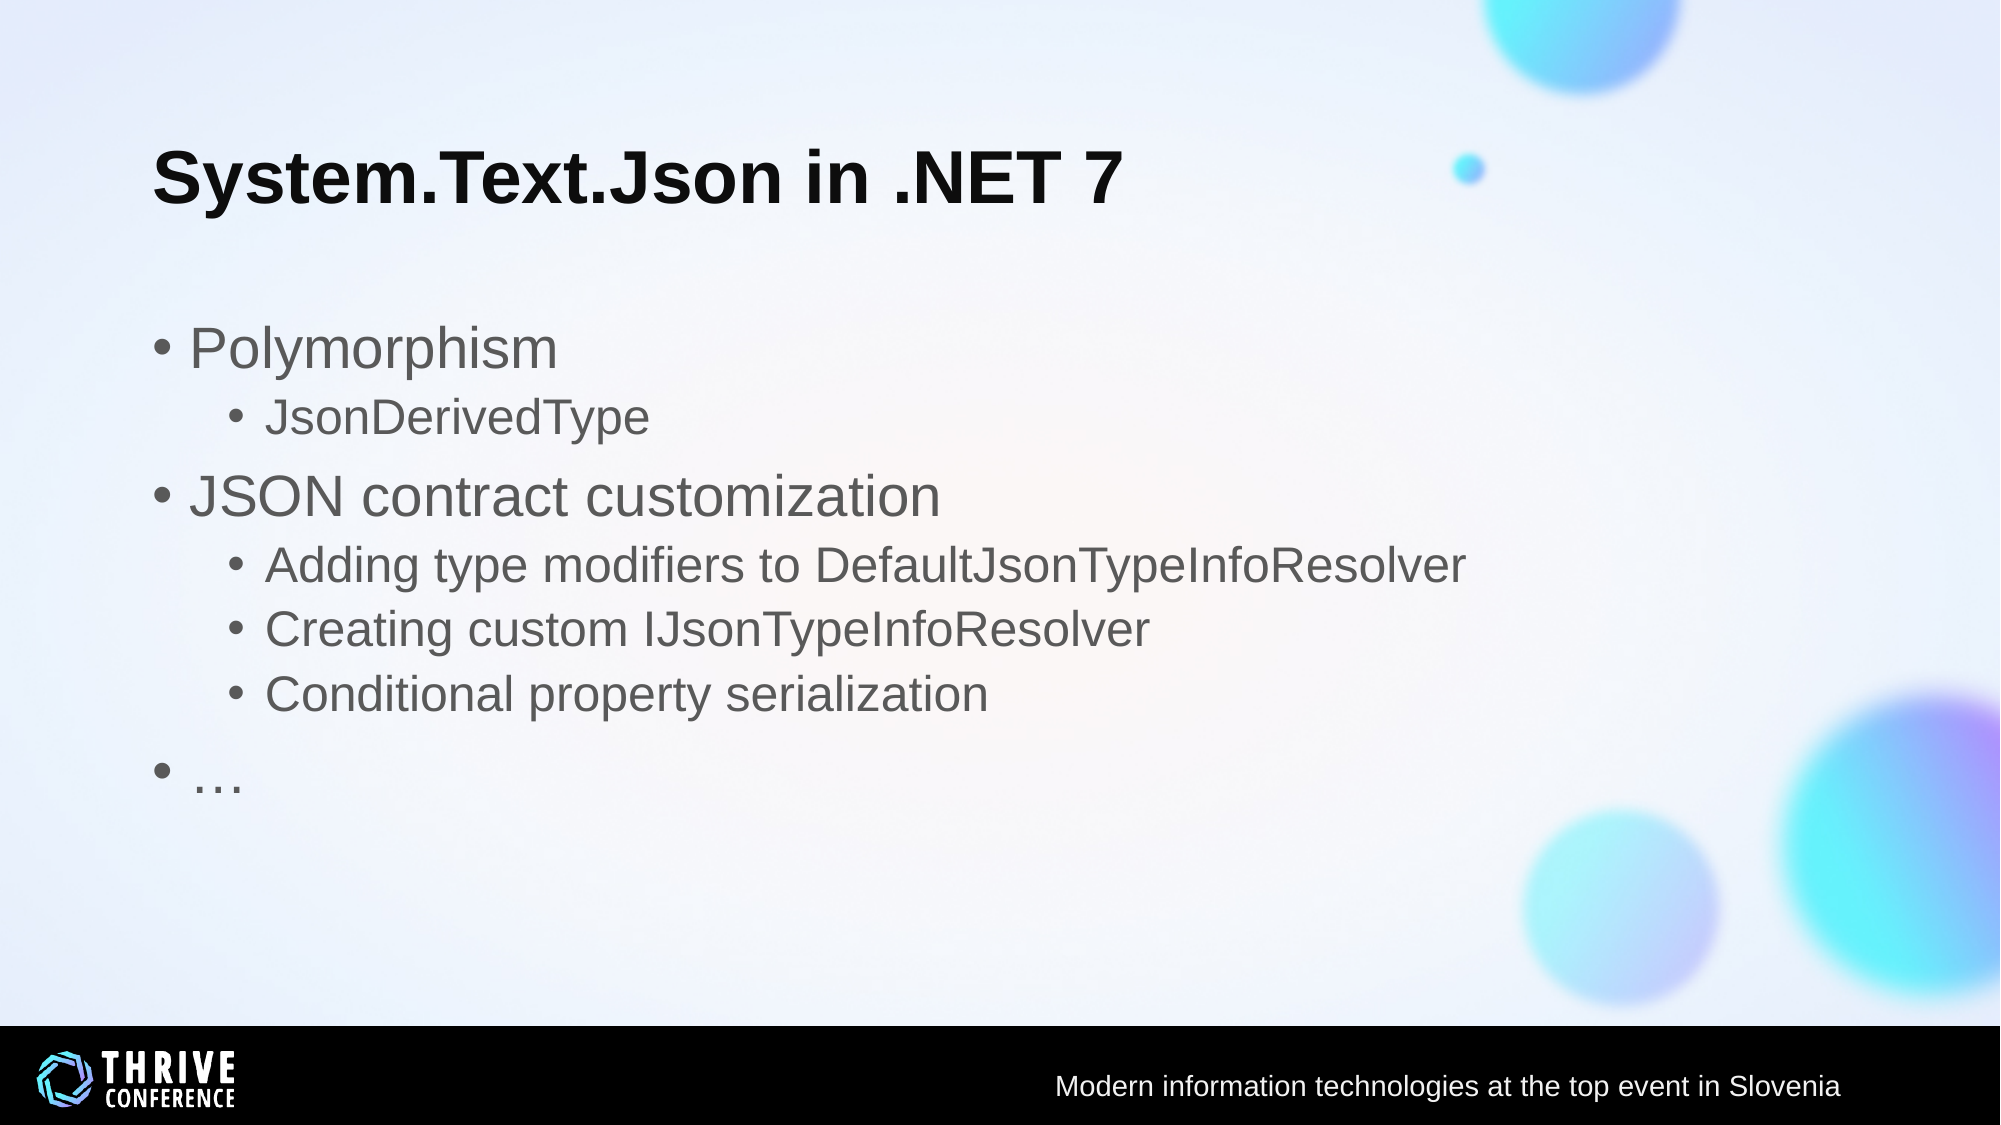

# System.Text.Json in .NET 7
Polymorphism
JsonDerivedType
JSON contract customization
Adding type modifiers to DefaultJsonTypeInfoResolver
Creating custom IJsonTypeInfoResolver
Conditional property serialization
…